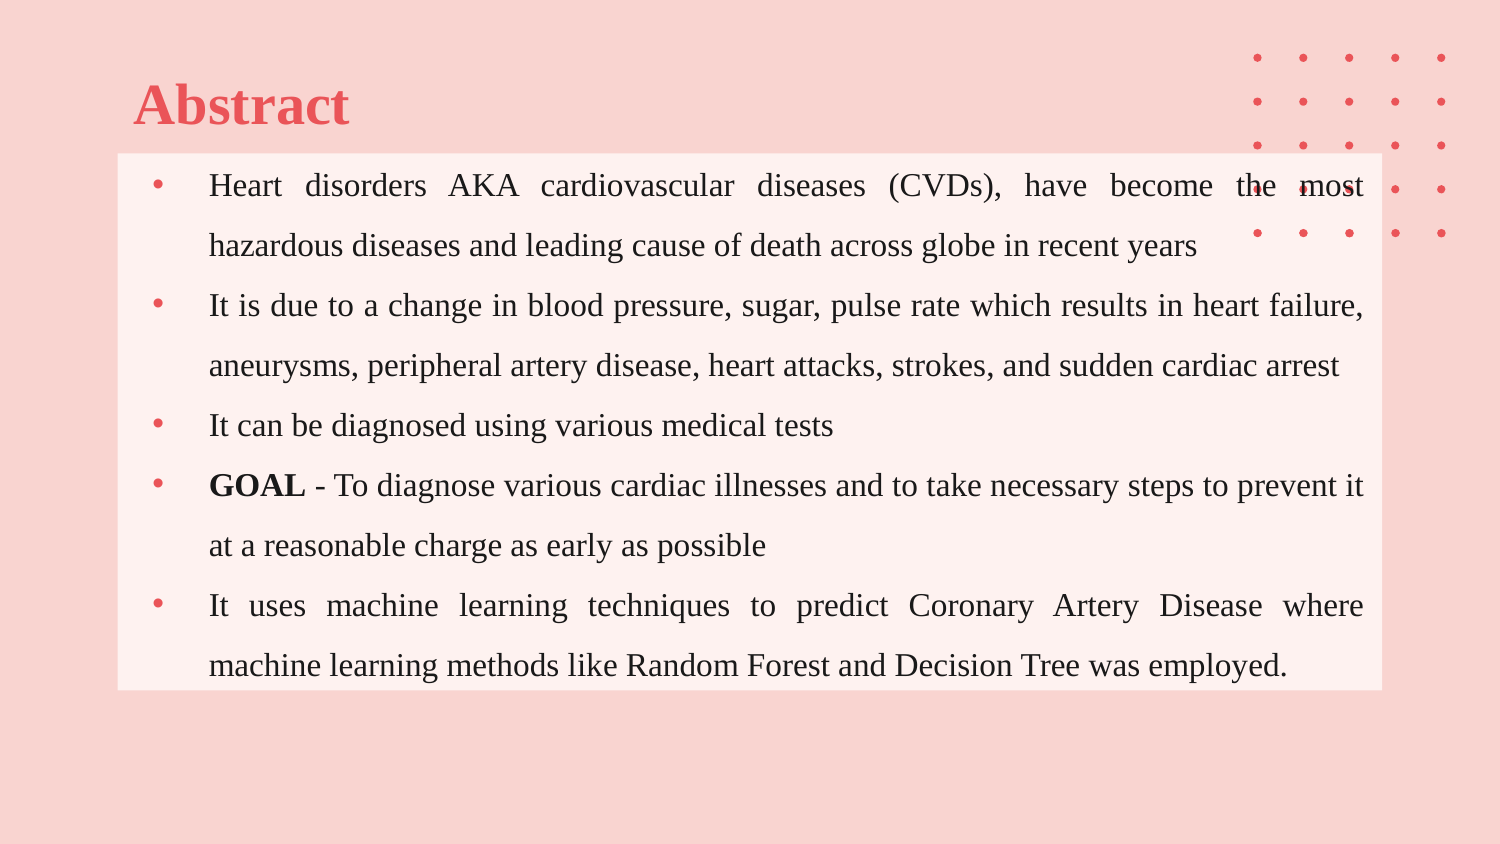

# Abstract
Heart disorders AKA cardiovascular diseases (CVDs), have become the most hazardous diseases and leading cause of death across globe in recent years
It is due to a change in blood pressure, sugar, pulse rate which results in heart failure, aneurysms, peripheral artery disease, heart attacks, strokes, and sudden cardiac arrest
It can be diagnosed using various medical tests
GOAL - To diagnose various cardiac illnesses and to take necessary steps to prevent it at a reasonable charge as early as possible
It uses machine learning techniques to predict Coronary Artery Disease where machine learning methods like Random Forest and Decision Tree was employed.